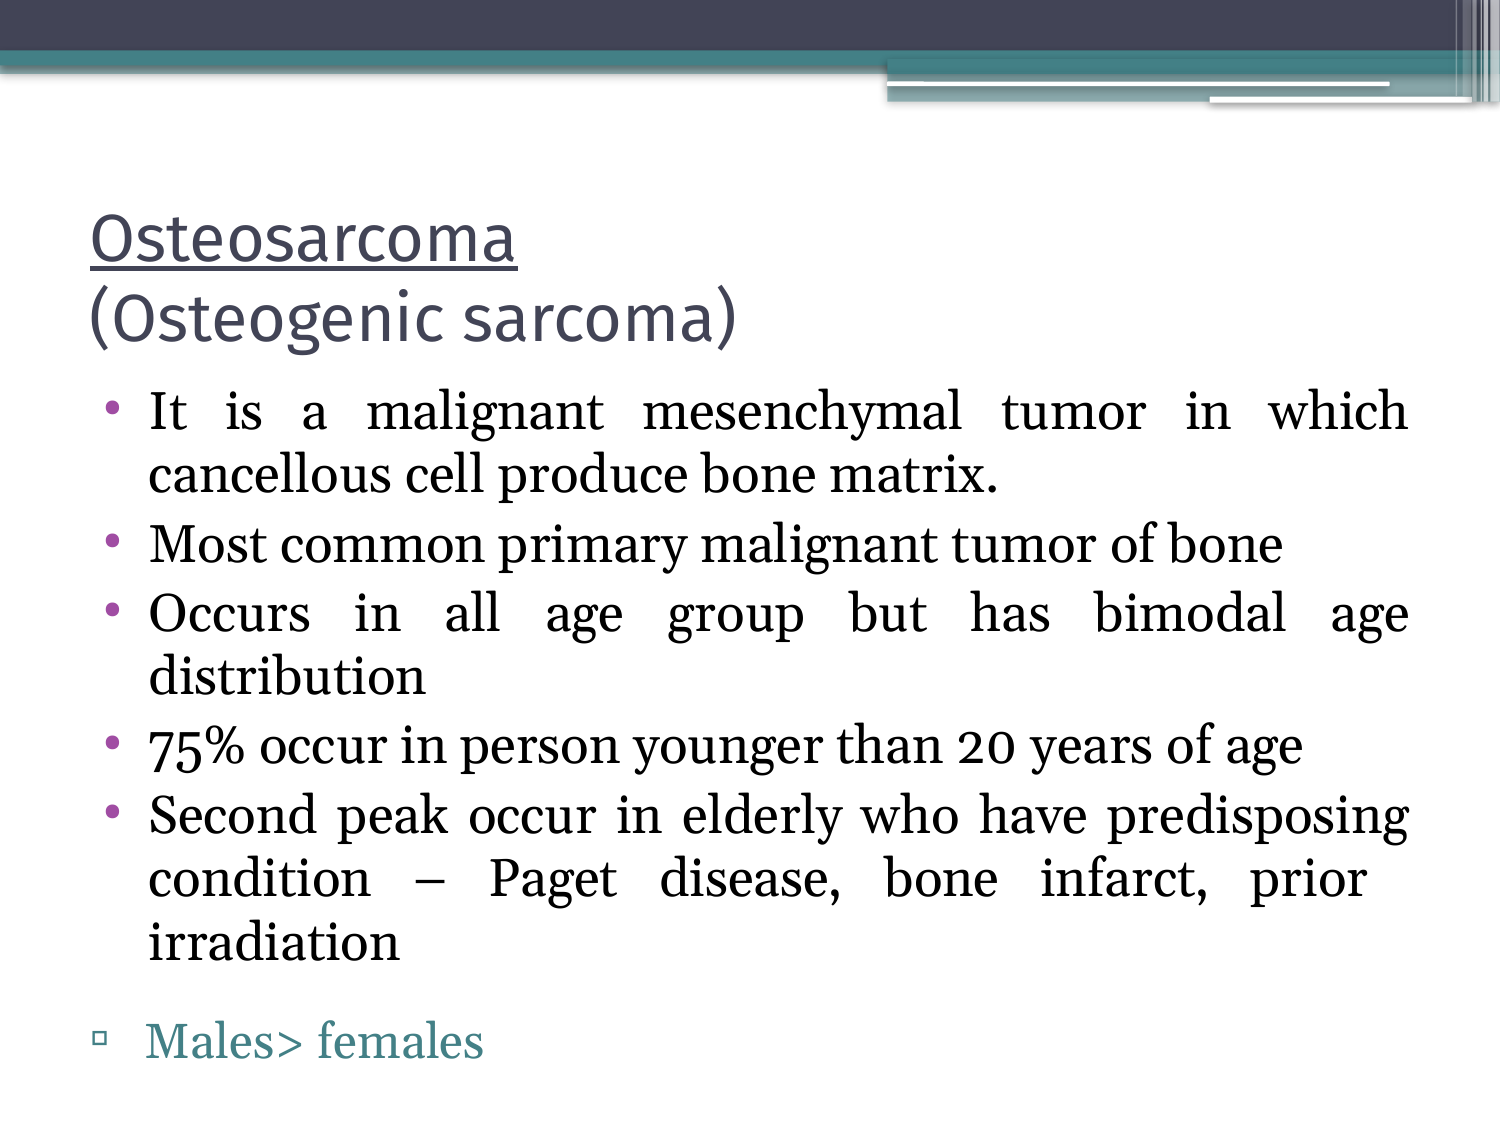

# Osteosarcoma (Osteogenic sarcoma)
It is a malignant mesenchymal tumor in which cancellous cell produce bone matrix.
Most common primary malignant tumor of bone
Occurs in all age group but has bimodal age distribution
75% occur in person younger than 20 years of age
Second peak occur in elderly who have predisposing condition – Paget disease, bone infarct, prior  irradiation
Males> females